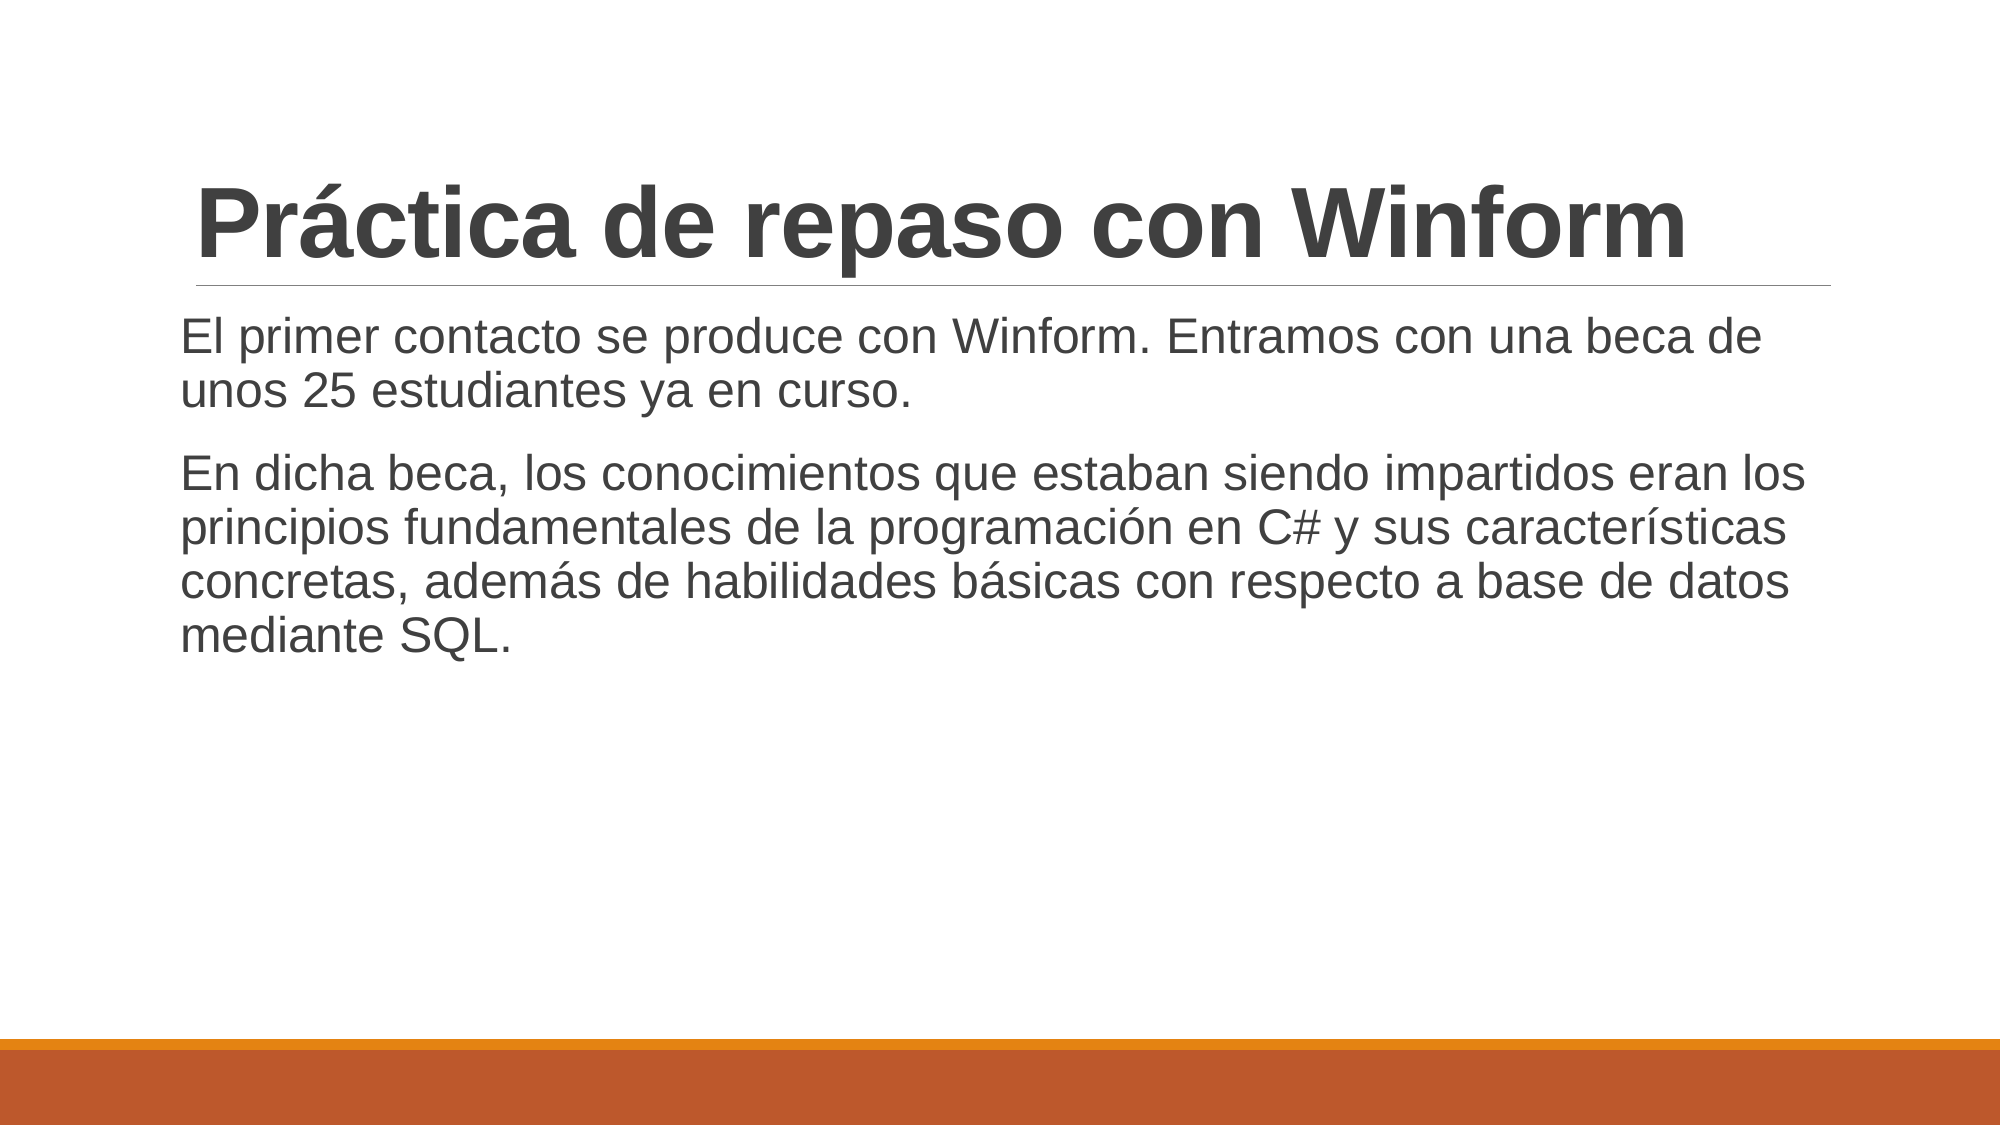

# Práctica de repaso con Winform
El primer contacto se produce con Winform. Entramos con una beca de unos 25 estudiantes ya en curso.
En dicha beca, los conocimientos que estaban siendo impartidos eran los principios fundamentales de la programación en C# y sus características concretas, además de habilidades básicas con respecto a base de datos mediante SQL.